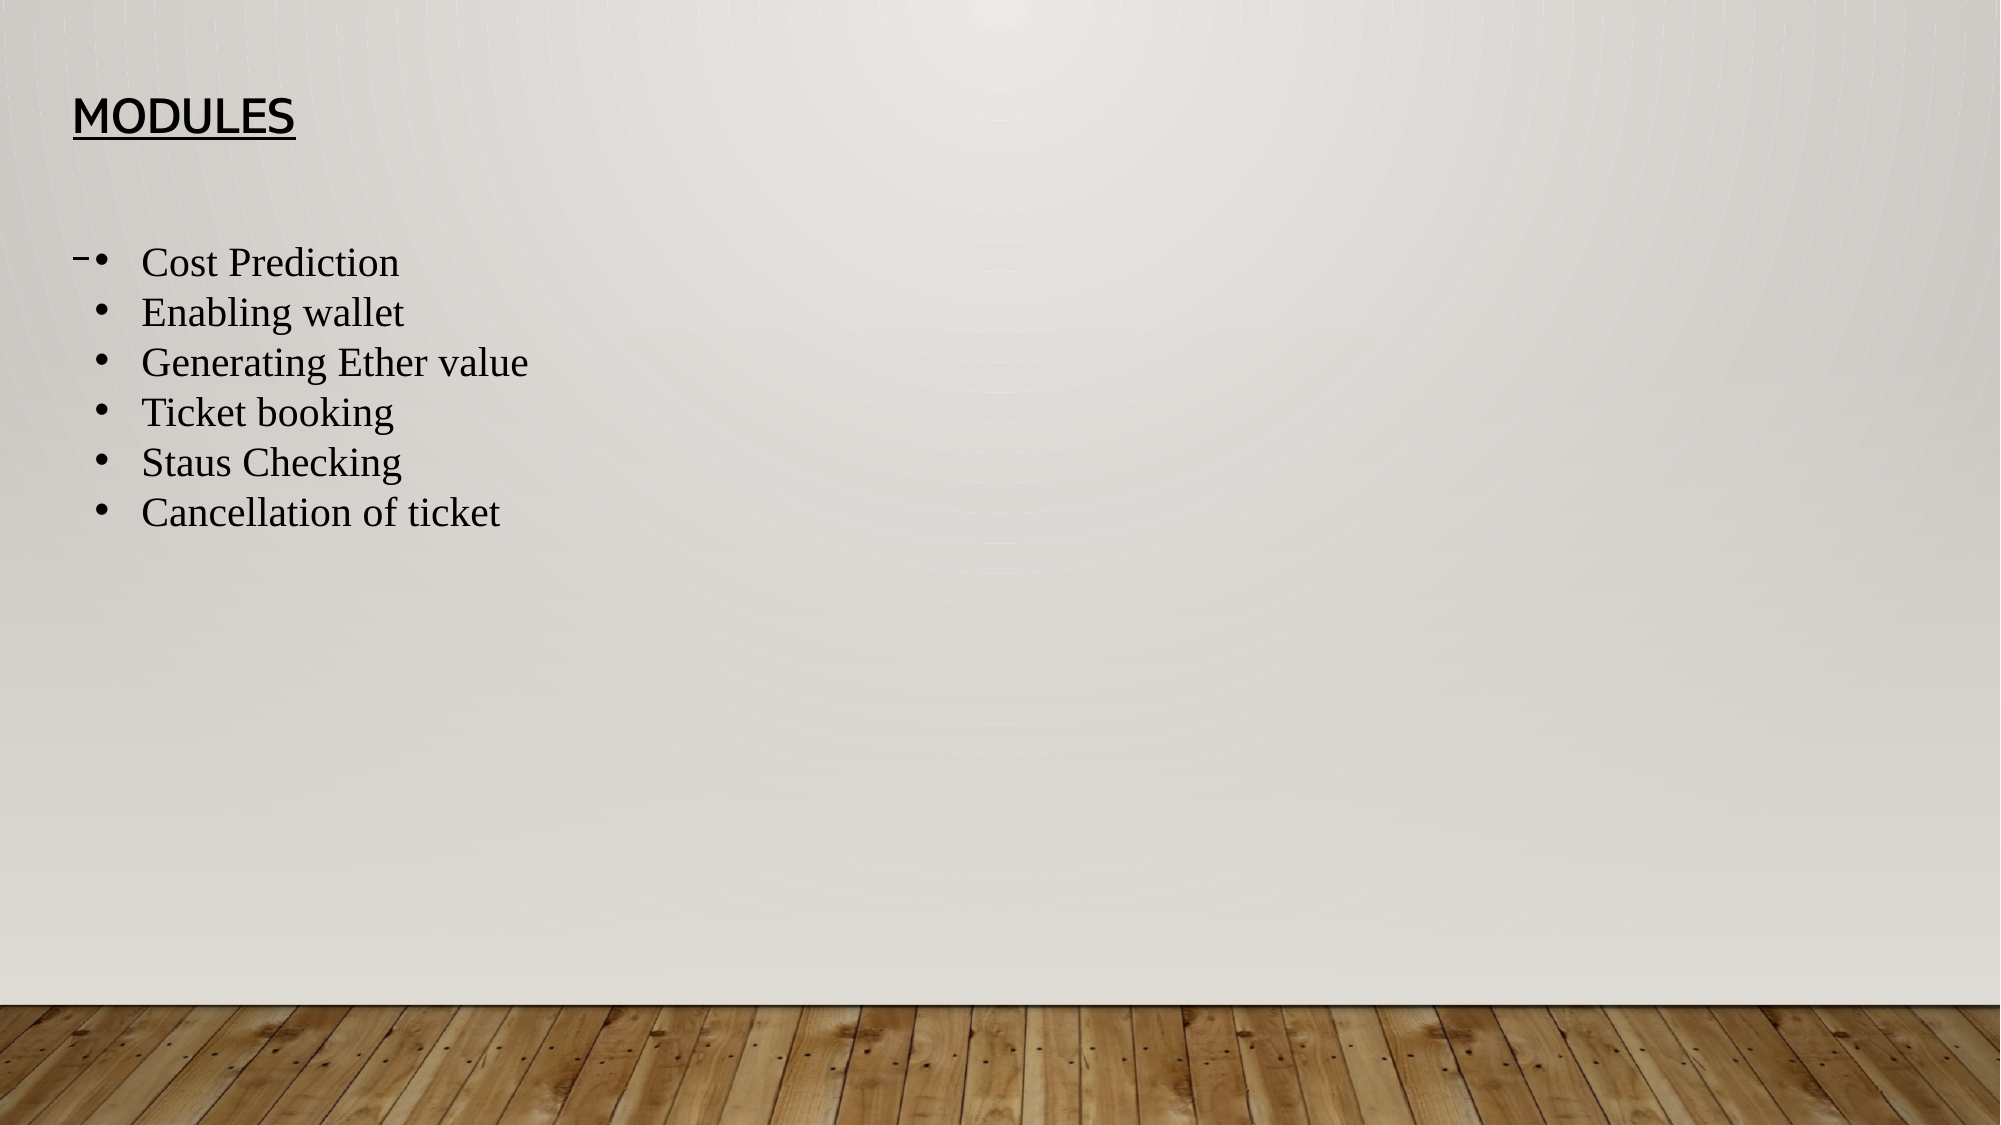

MODULES

Cost Prediction
Enabling wallet
Generating Ether value
Ticket booking
Staus Checking
Cancellation of ticket